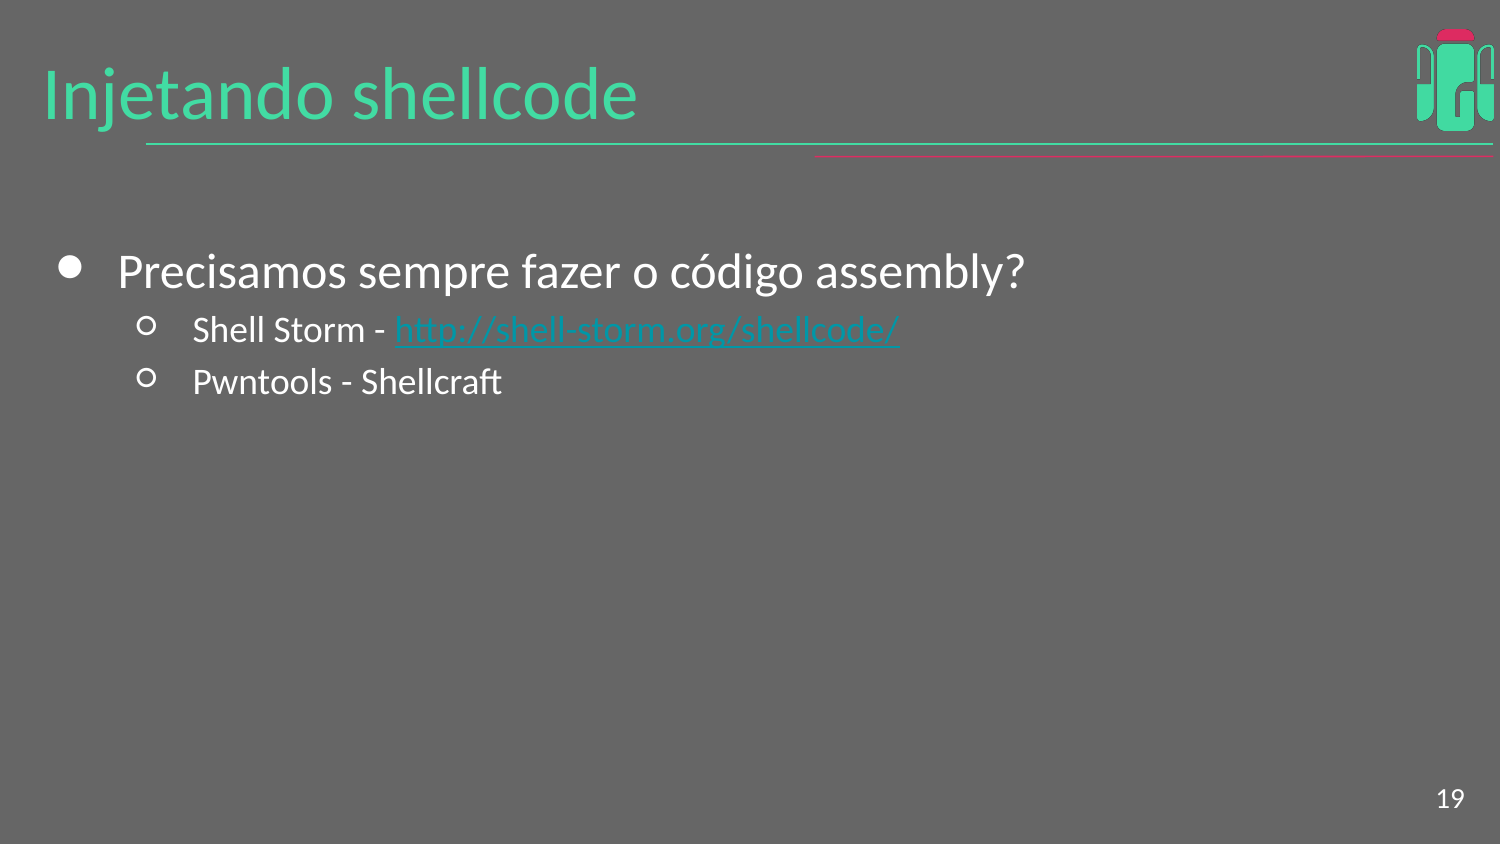

# Injetando shellcode
Precisamos sempre fazer o código assembly?
Shell Storm - http://shell-storm.org/shellcode/
Pwntools - Shellcraft
19